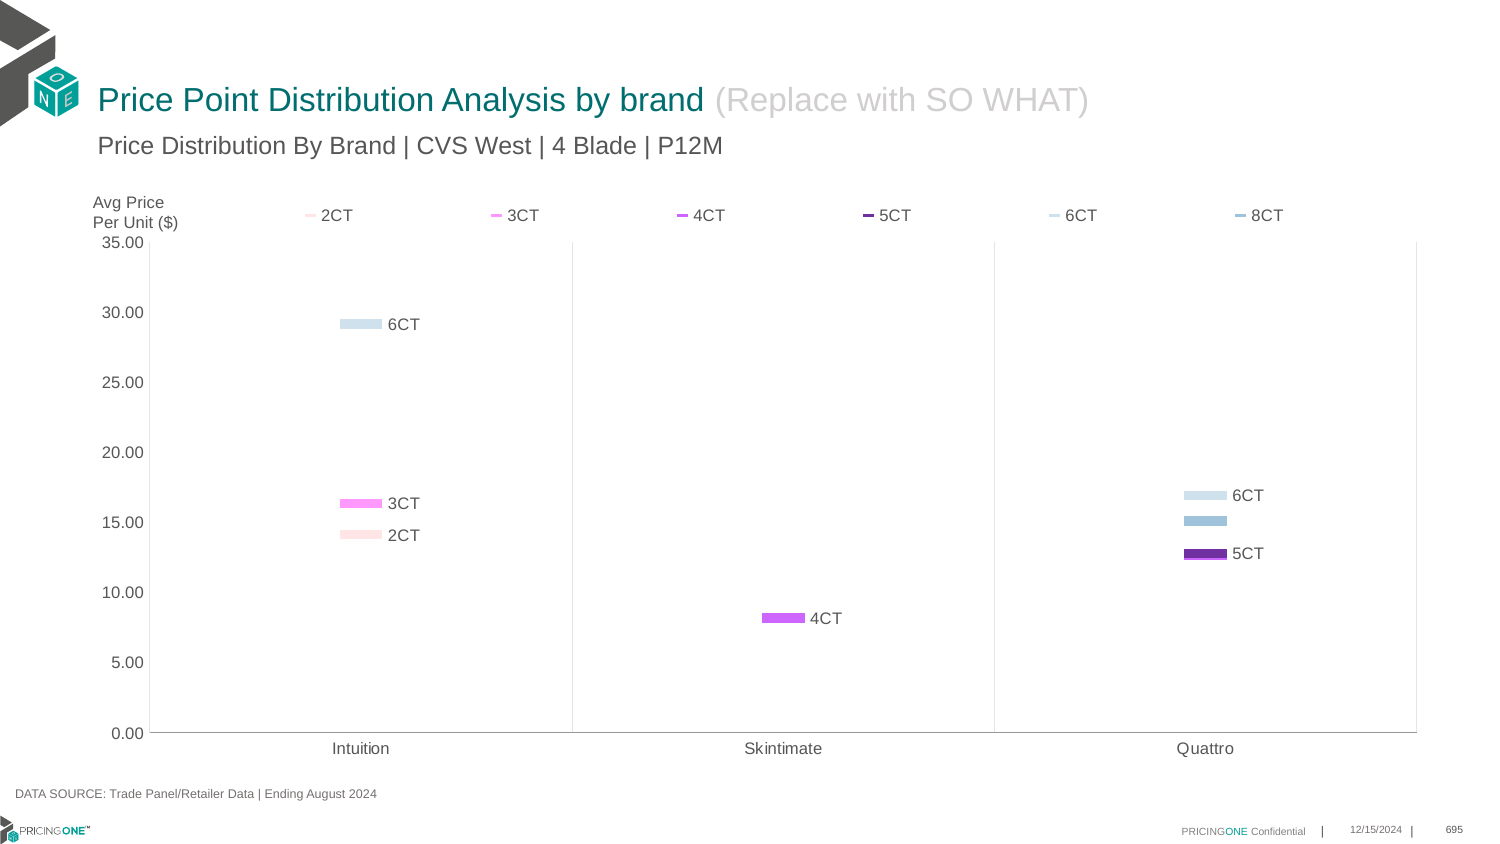

# Price Point Distribution Analysis by brand (Replace with SO WHAT)
Price Distribution By Brand | CVS West | 4 Blade | P12M

### Chart

| Category | 2CT | 3CT | 4CT | 5CT | 6CT | 8CT |
|---|---|---|---|---|---|---|
| Intuition | 14.11235735246169 | 16.34593265930804 | None | None | 29.146454767726162 | None |
| Skintimate | None | None | 8.18237506716819 | None | None | None |
| Quattro | None | None | 12.682762071553665 | 12.780648346223465 | 16.925177498634625 | 15.096143096702068 |
Avg Price
Per Unit ($)
DATA SOURCE: Trade Panel/Retailer Data | Ending August 2024
12/15/2024
695